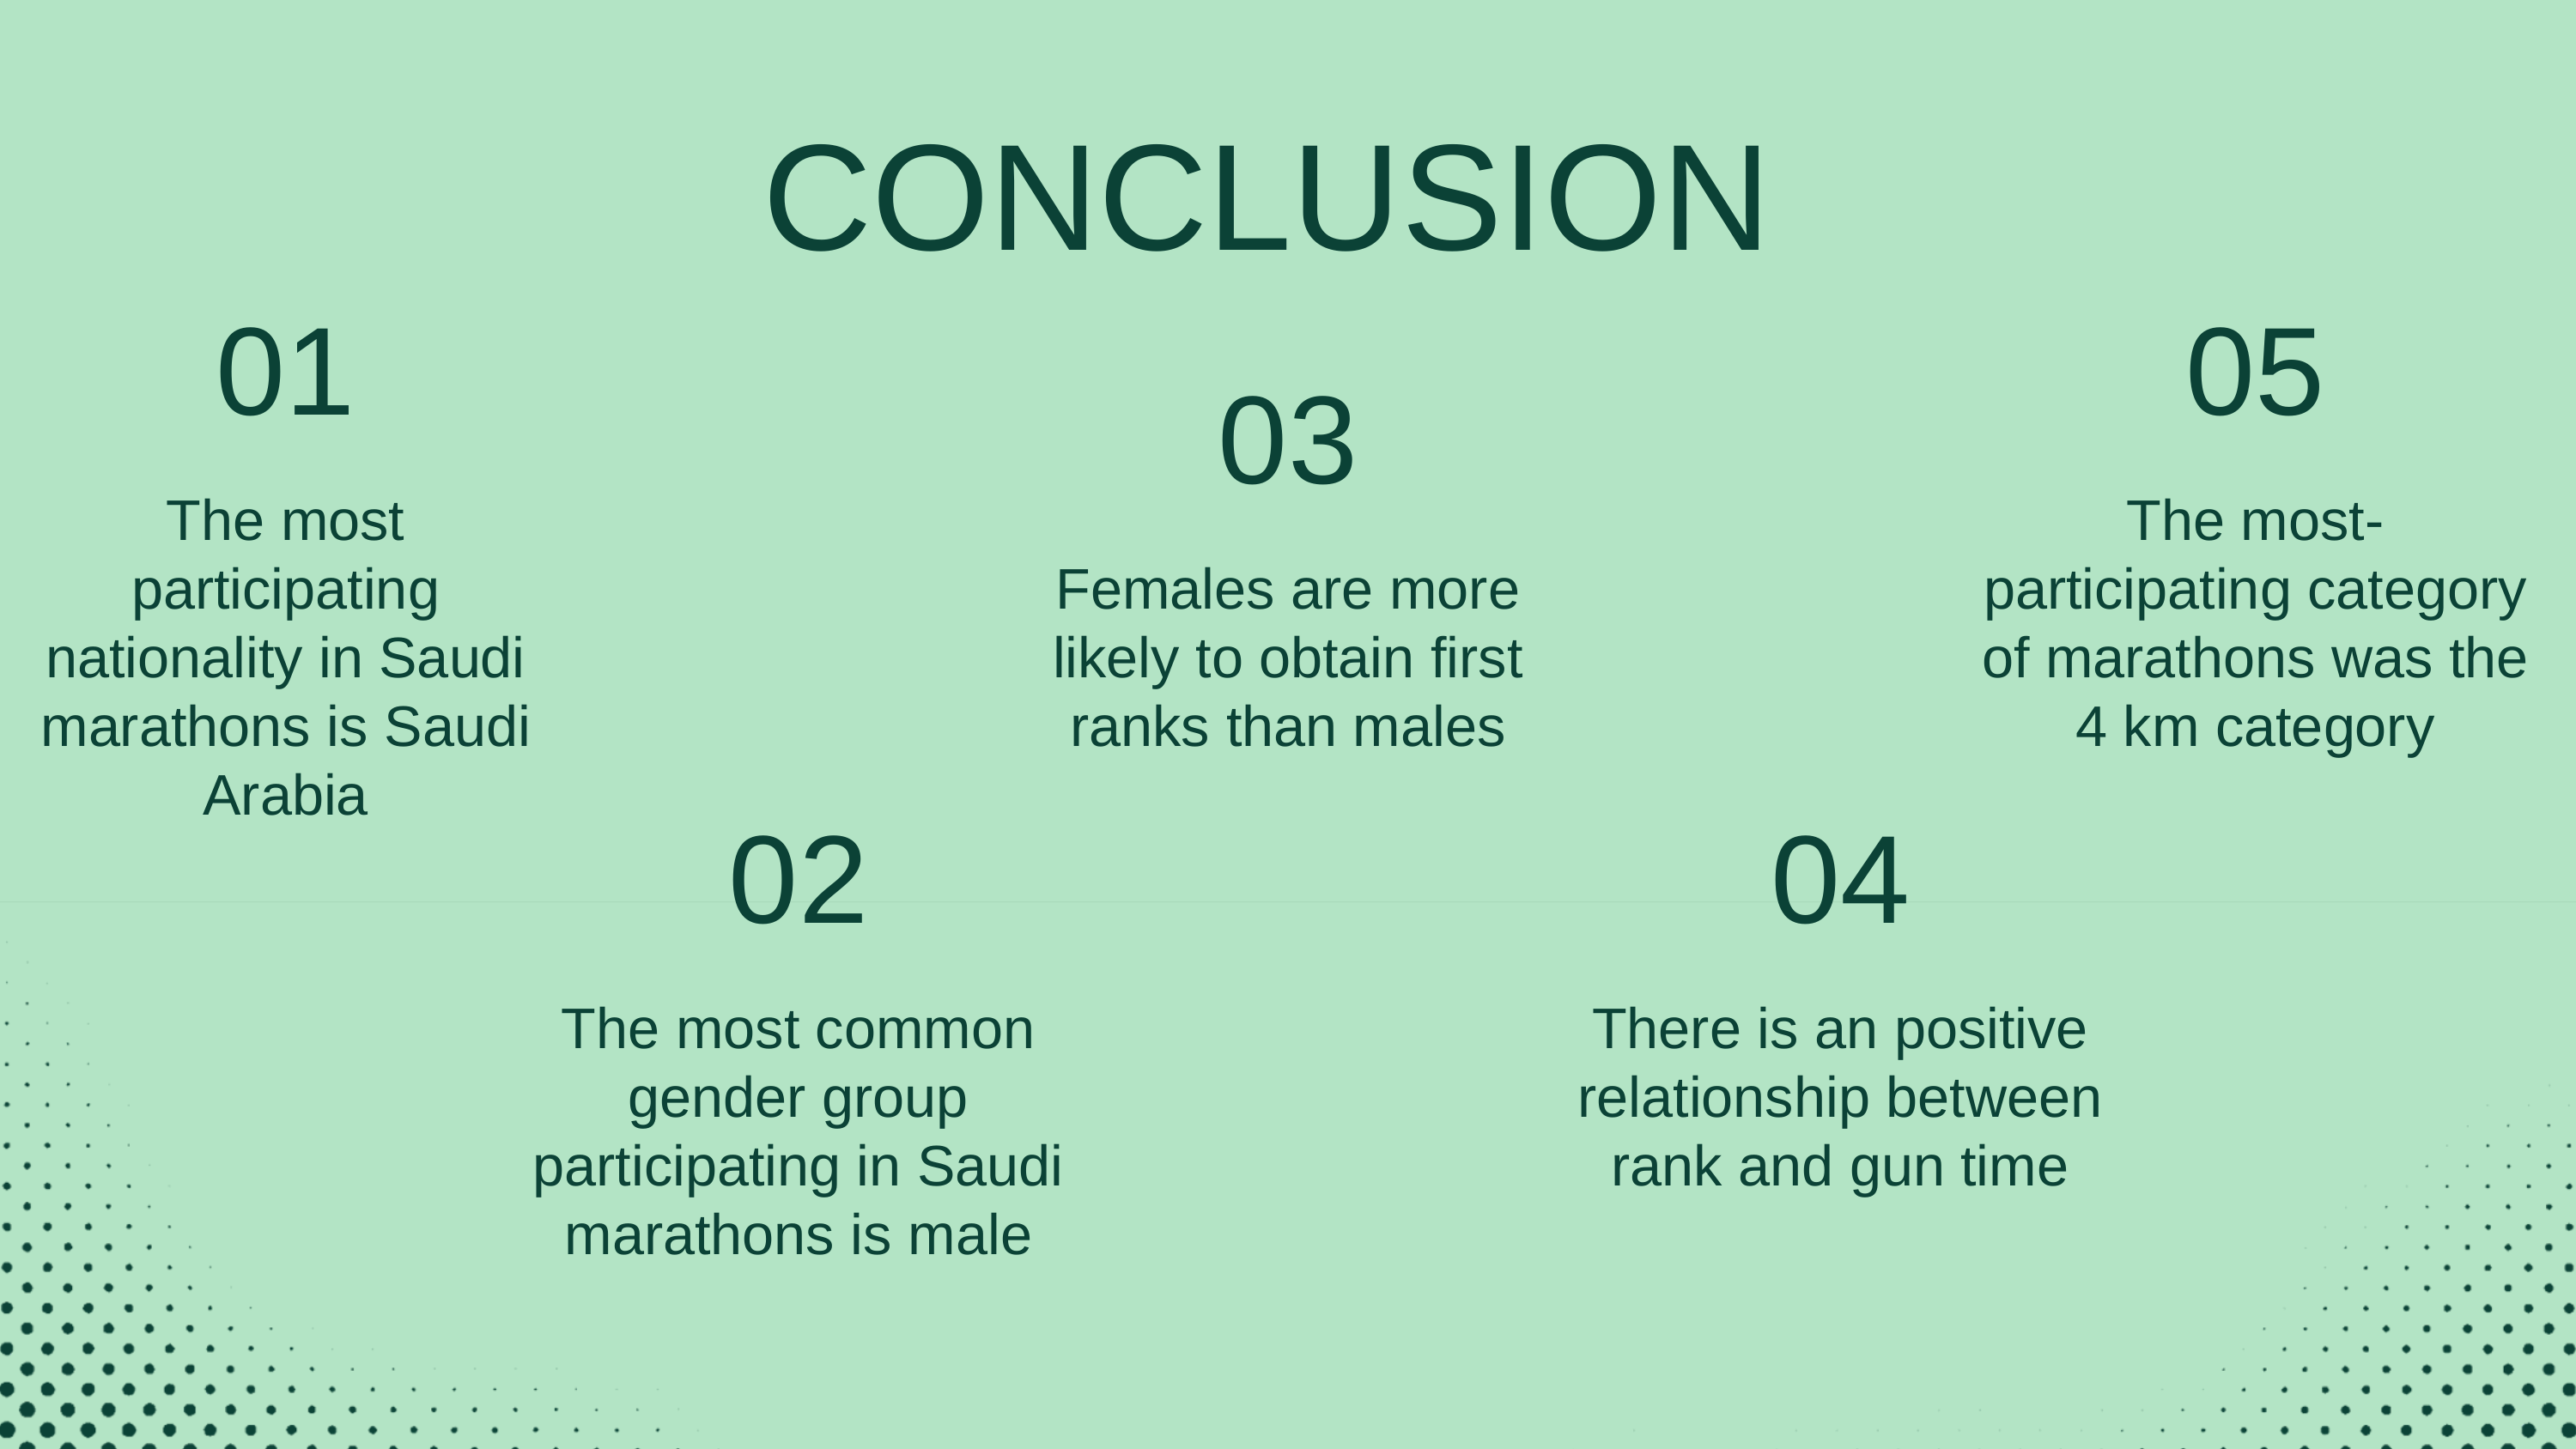

CONCLUSION
01
The most participating nationality in Saudi marathons is Saudi Arabia

05
The most-participating category of marathons was the 4 km category

03
Females are more likely to obtain first ranks than males

02
The most common gender group participating in Saudi marathons is male

04
There is an positive relationship between rank and gun time